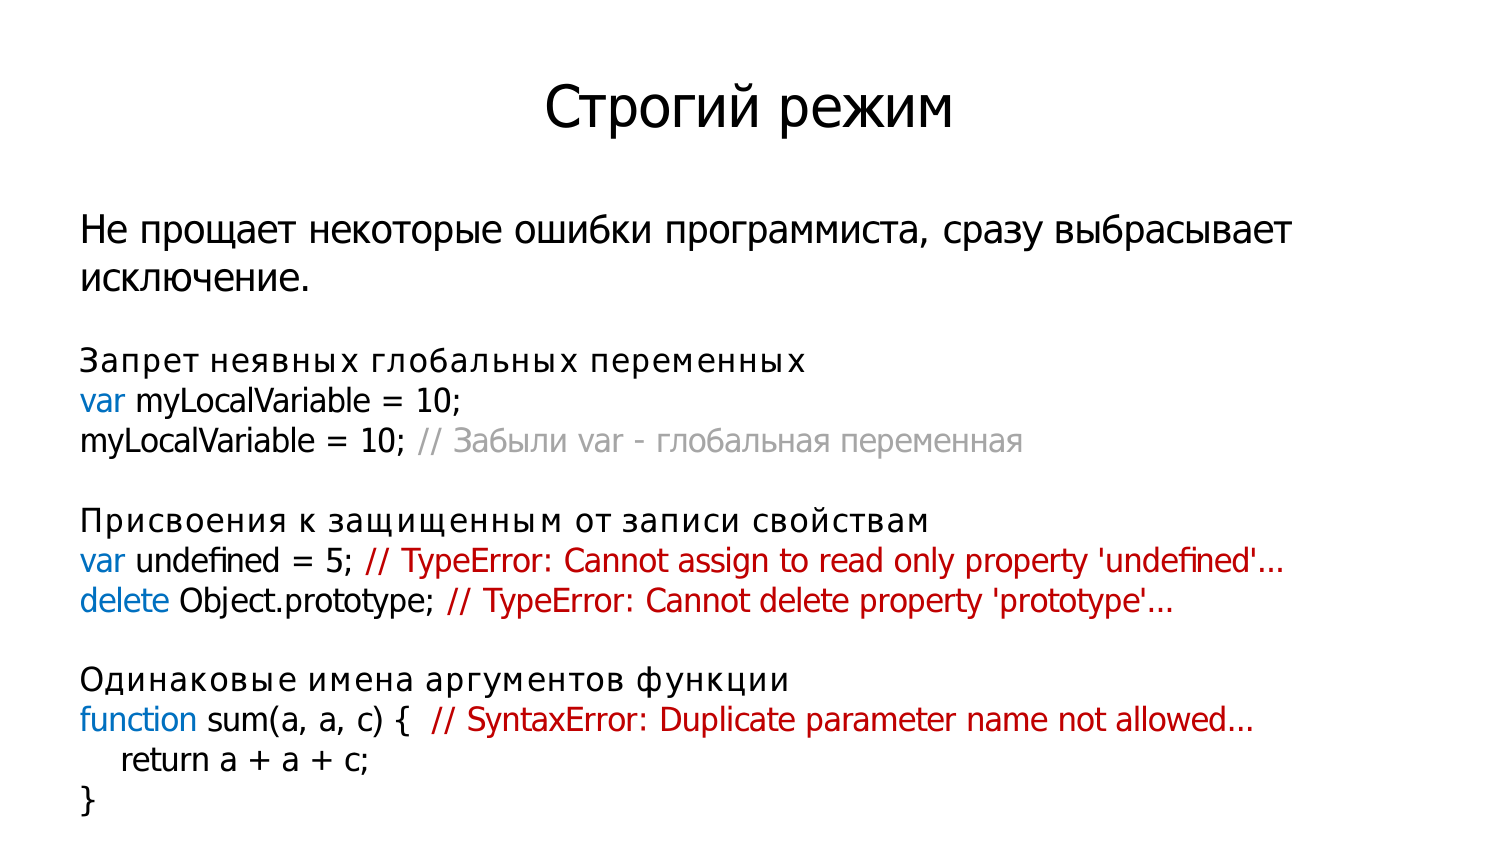

# Cтрогий режим
Не прощает некоторые ошибки программиста, сразу выбрасывает исключение.

Запрет неявных глобальных переменных
var myLocalVariable = 10;
myLocalVariable = 10; // Забыли var - глобальная переменная

Присвоения к защищенным от записи свойствам
var undefined = 5; // TypeError: Cannot assign to read only property 'undefined'…
delete Object.prototype; // TypeError: Cannot delete property 'prototype'…

Одинаковые имена аргументов функции
function sum(a, a, c) {  // SyntaxError: Duplicate parameter name not allowed…
    return a + a + c;
}